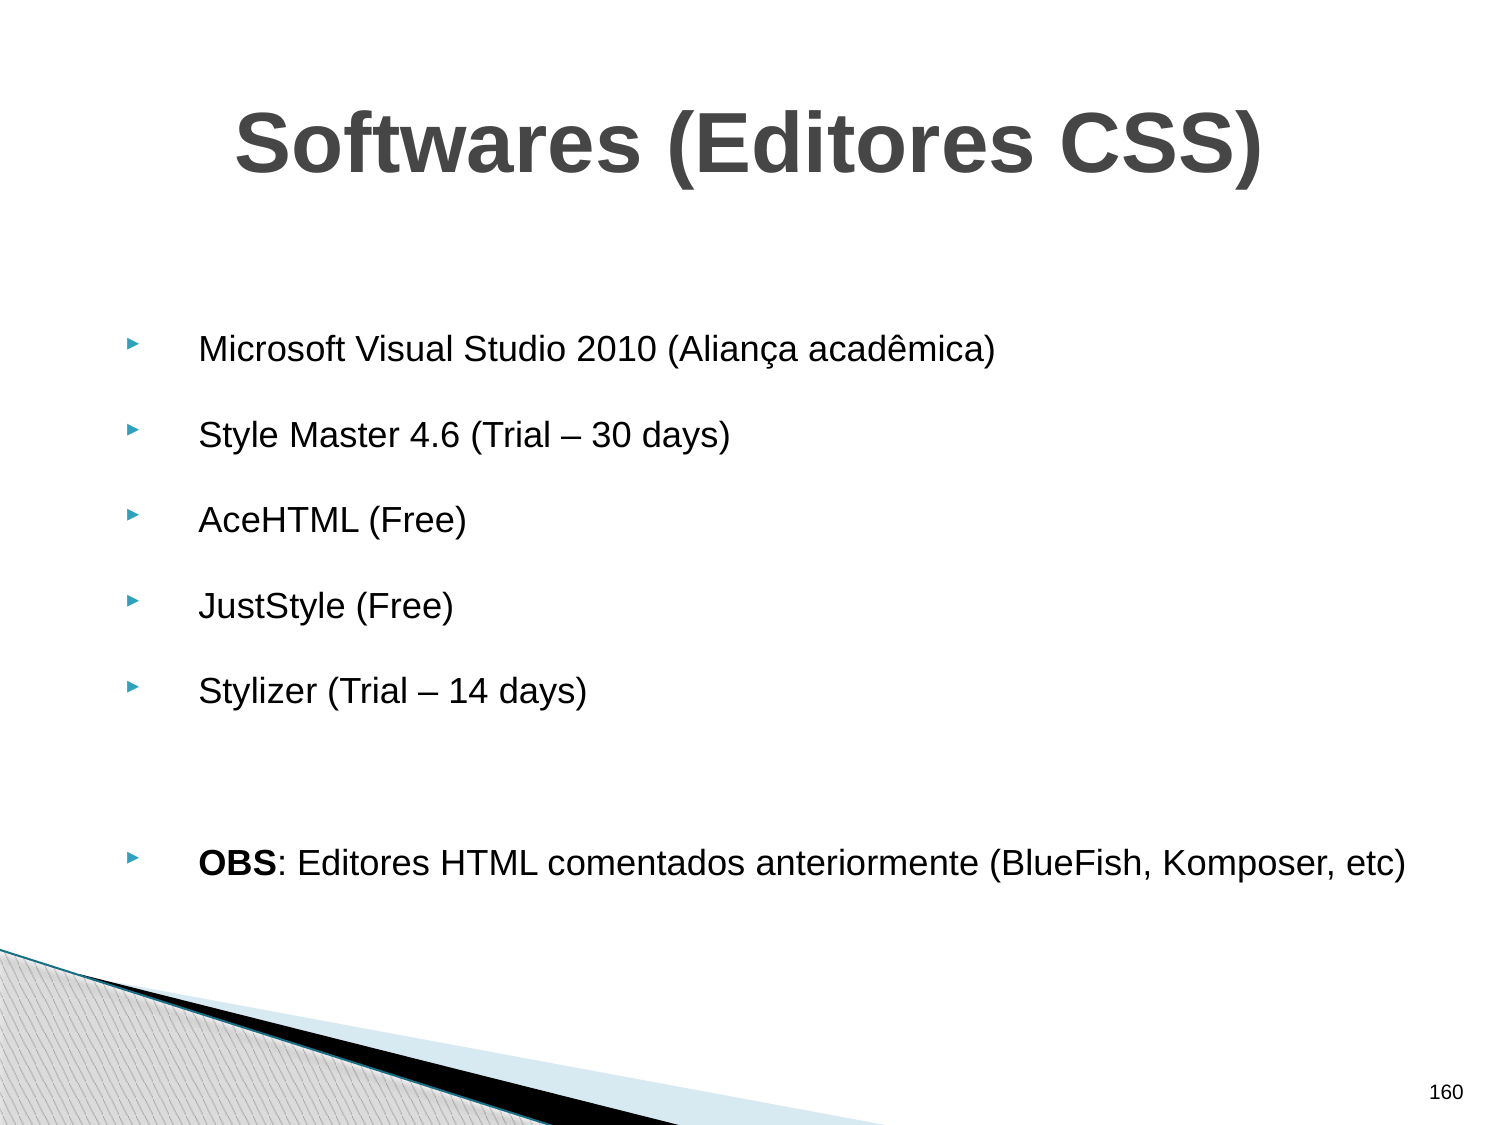

# Softwares (Editores CSS)
Microsoft Visual Studio 2010 (Aliança acadêmica)
Style Master 4.6 (Trial – 30 days)
AceHTML (Free)
JustStyle (Free)
Stylizer (Trial – 14 days)

OBS: Editores HTML comentados anteriormente (BlueFish, Komposer, etc)

160